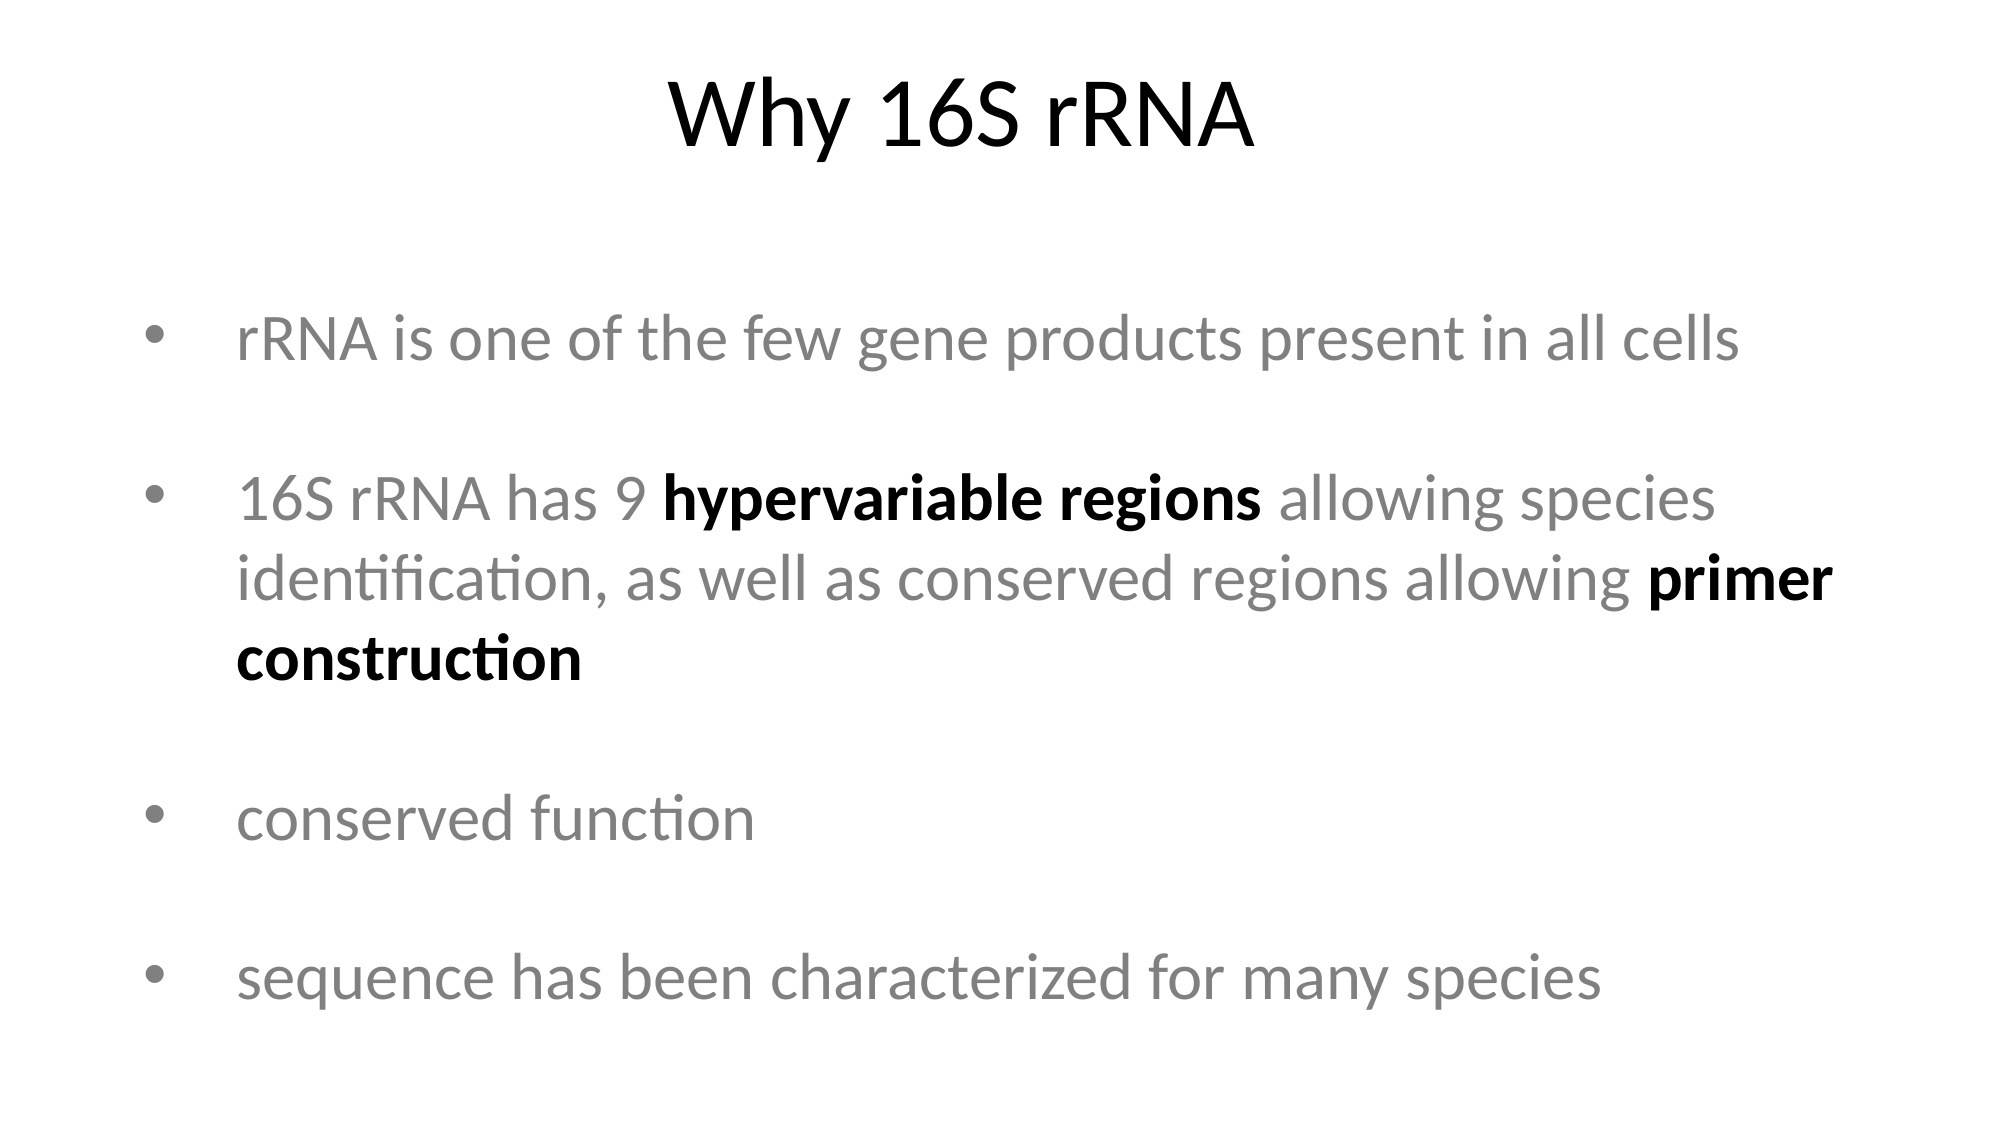

Why 16S rRNA
rRNA is one of the few gene products present in all cells

16S rRNA has 9 hypervariable regions allowing species identification, as well as conserved regions allowing primer construction

conserved function

sequence has been characterized for many species